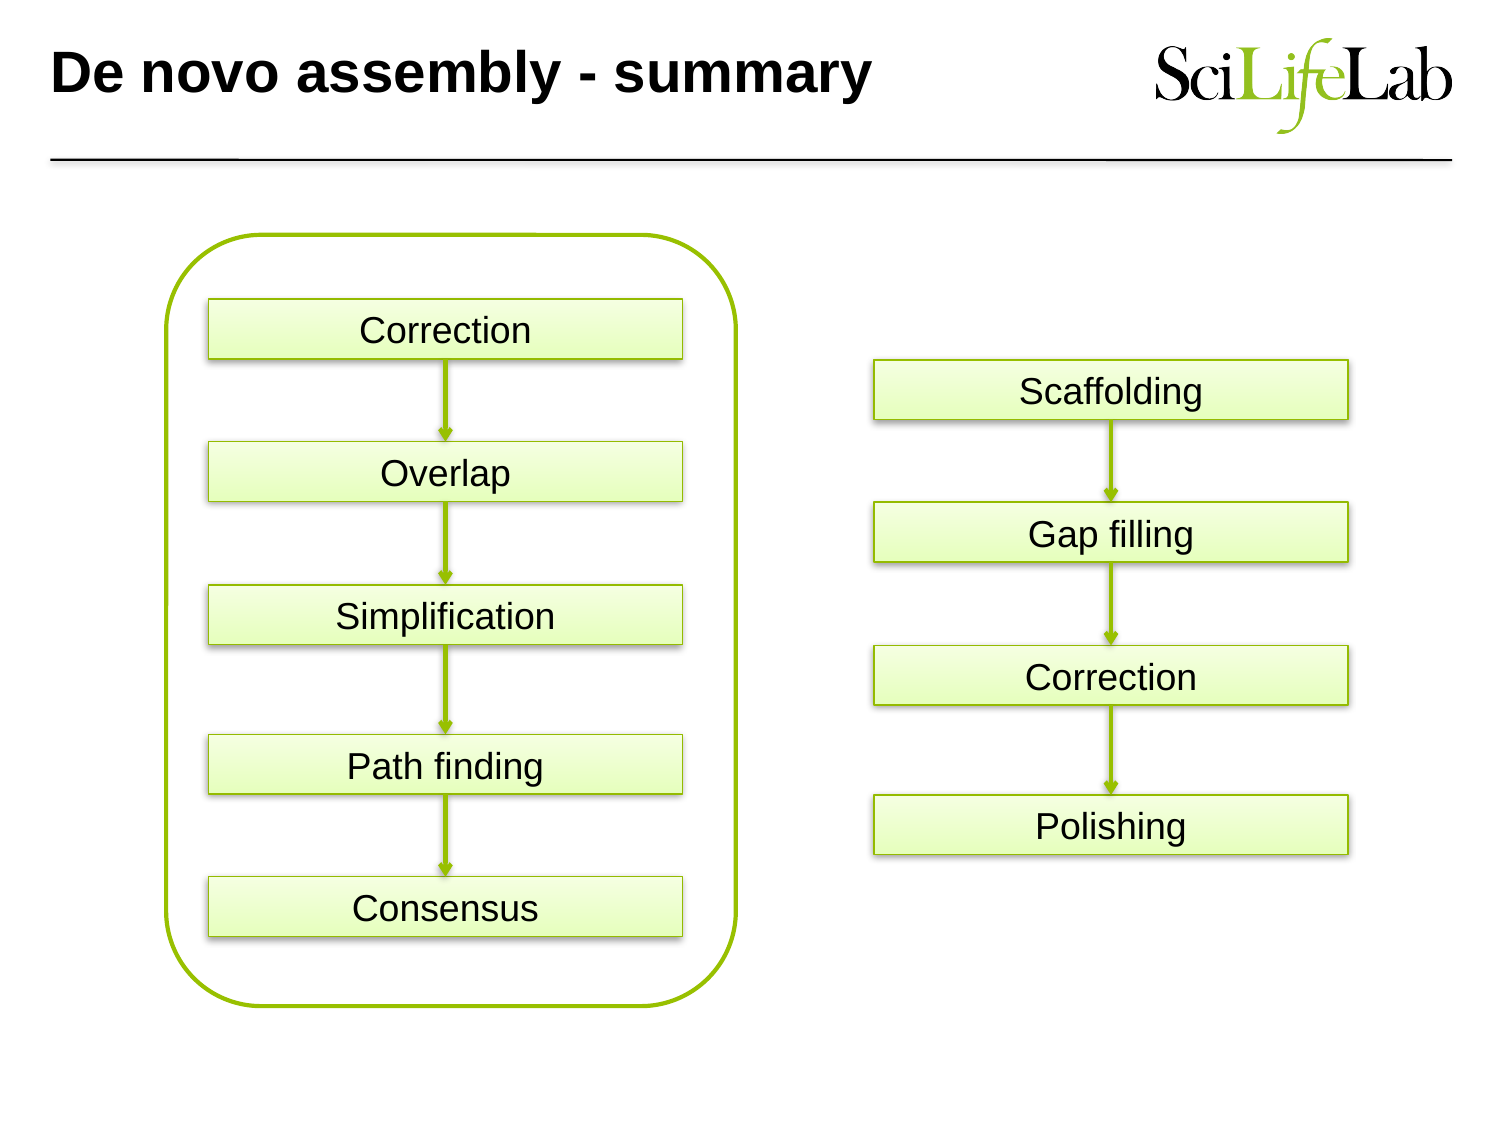

# De novo assembly - summary

Correction
Scaffolding
Overlap
Gap filling
Simplification
Correction
Path finding
Polishing
Consensus